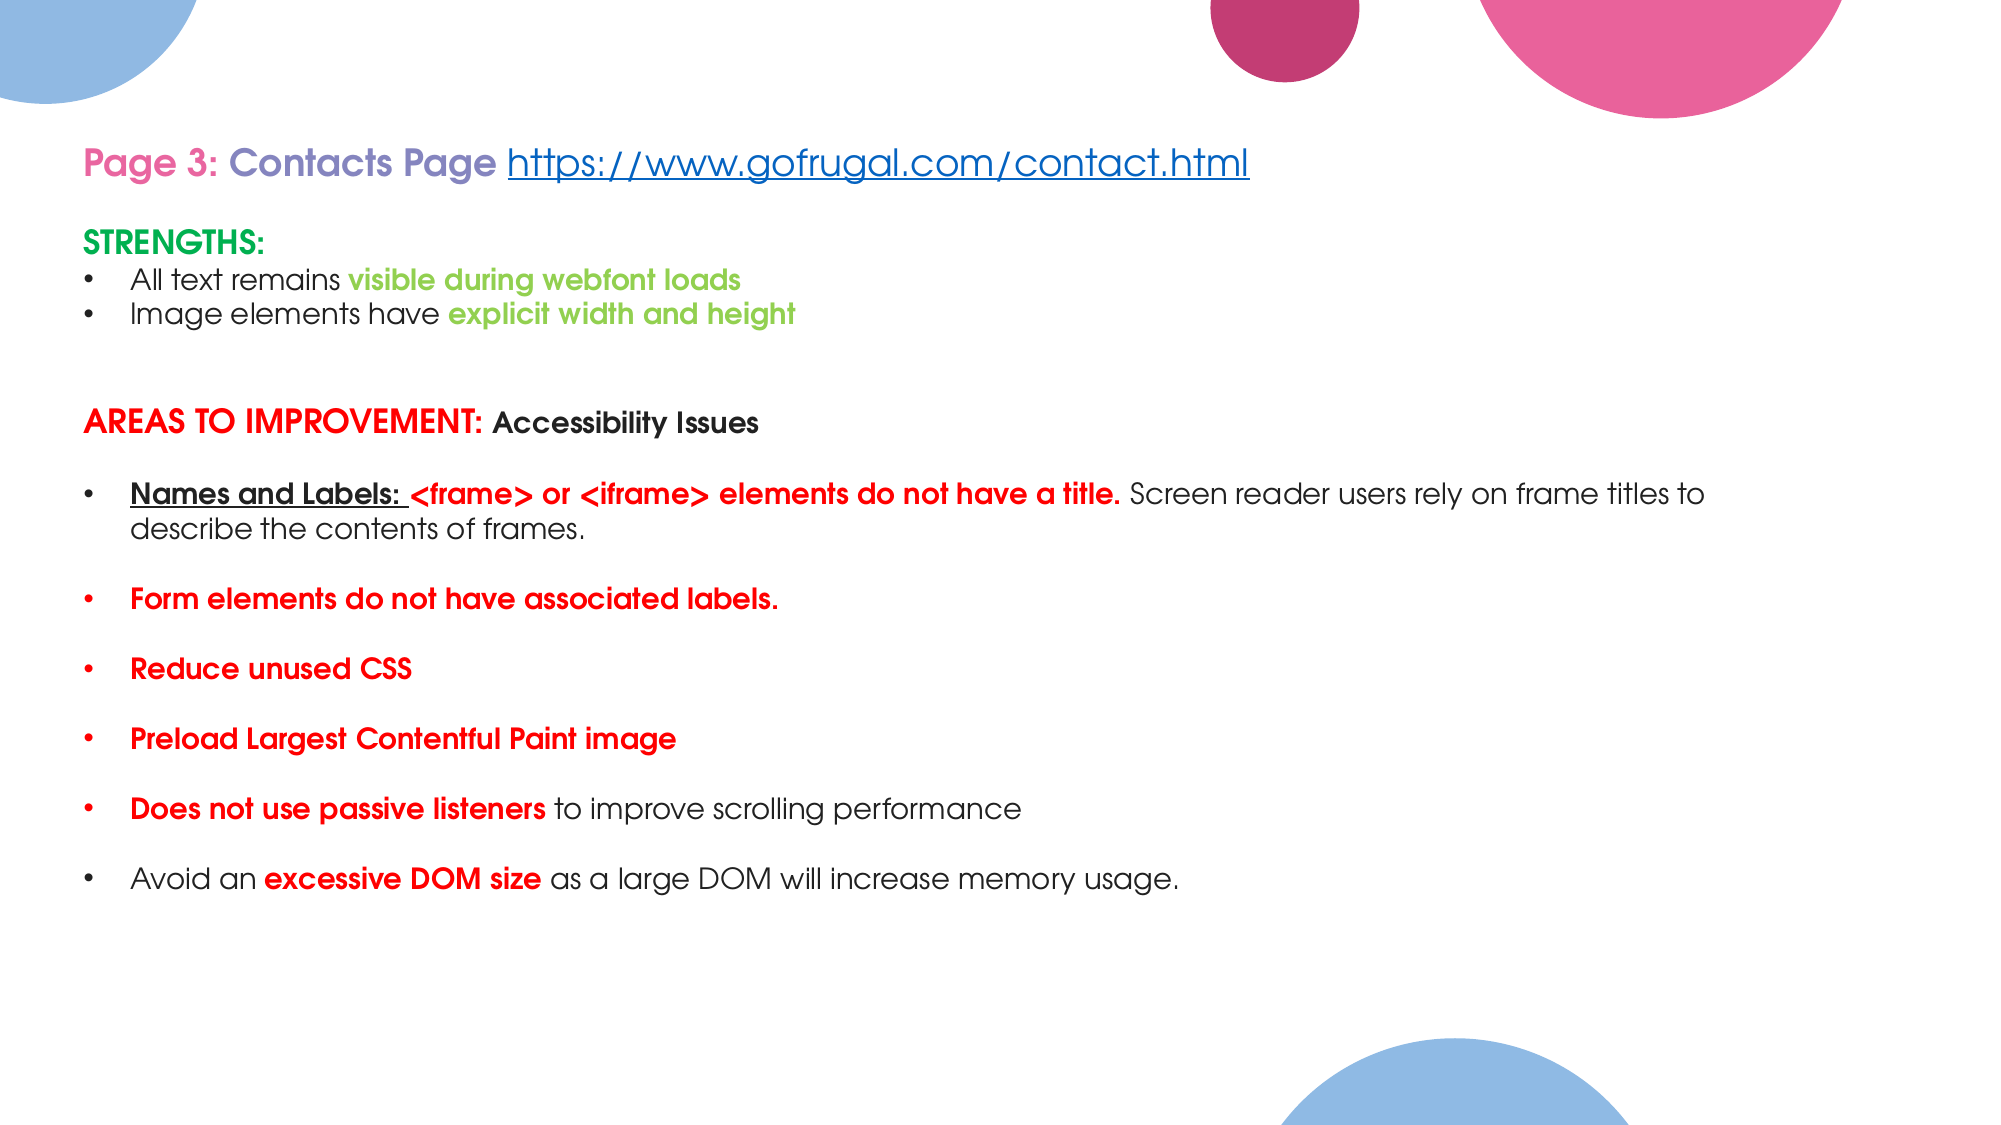

Page 3: Contacts Page https://www.gofrugal.com/contact.html

STRENGTHS:
All text remains visible during webfont loads
Image elements have explicit width and height

AREAS TO IMPROVEMENT: Accessibility Issues

Names and Labels: <frame> or <iframe> elements do not have a title. Screen reader users rely on frame titles to describe the contents of frames.

Form elements do not have associated labels.

Reduce unused CSS

Preload Largest Contentful Paint image

Does not use passive listeners to improve scrolling performance

Avoid an excessive DOM size as a large DOM will increase memory usage.